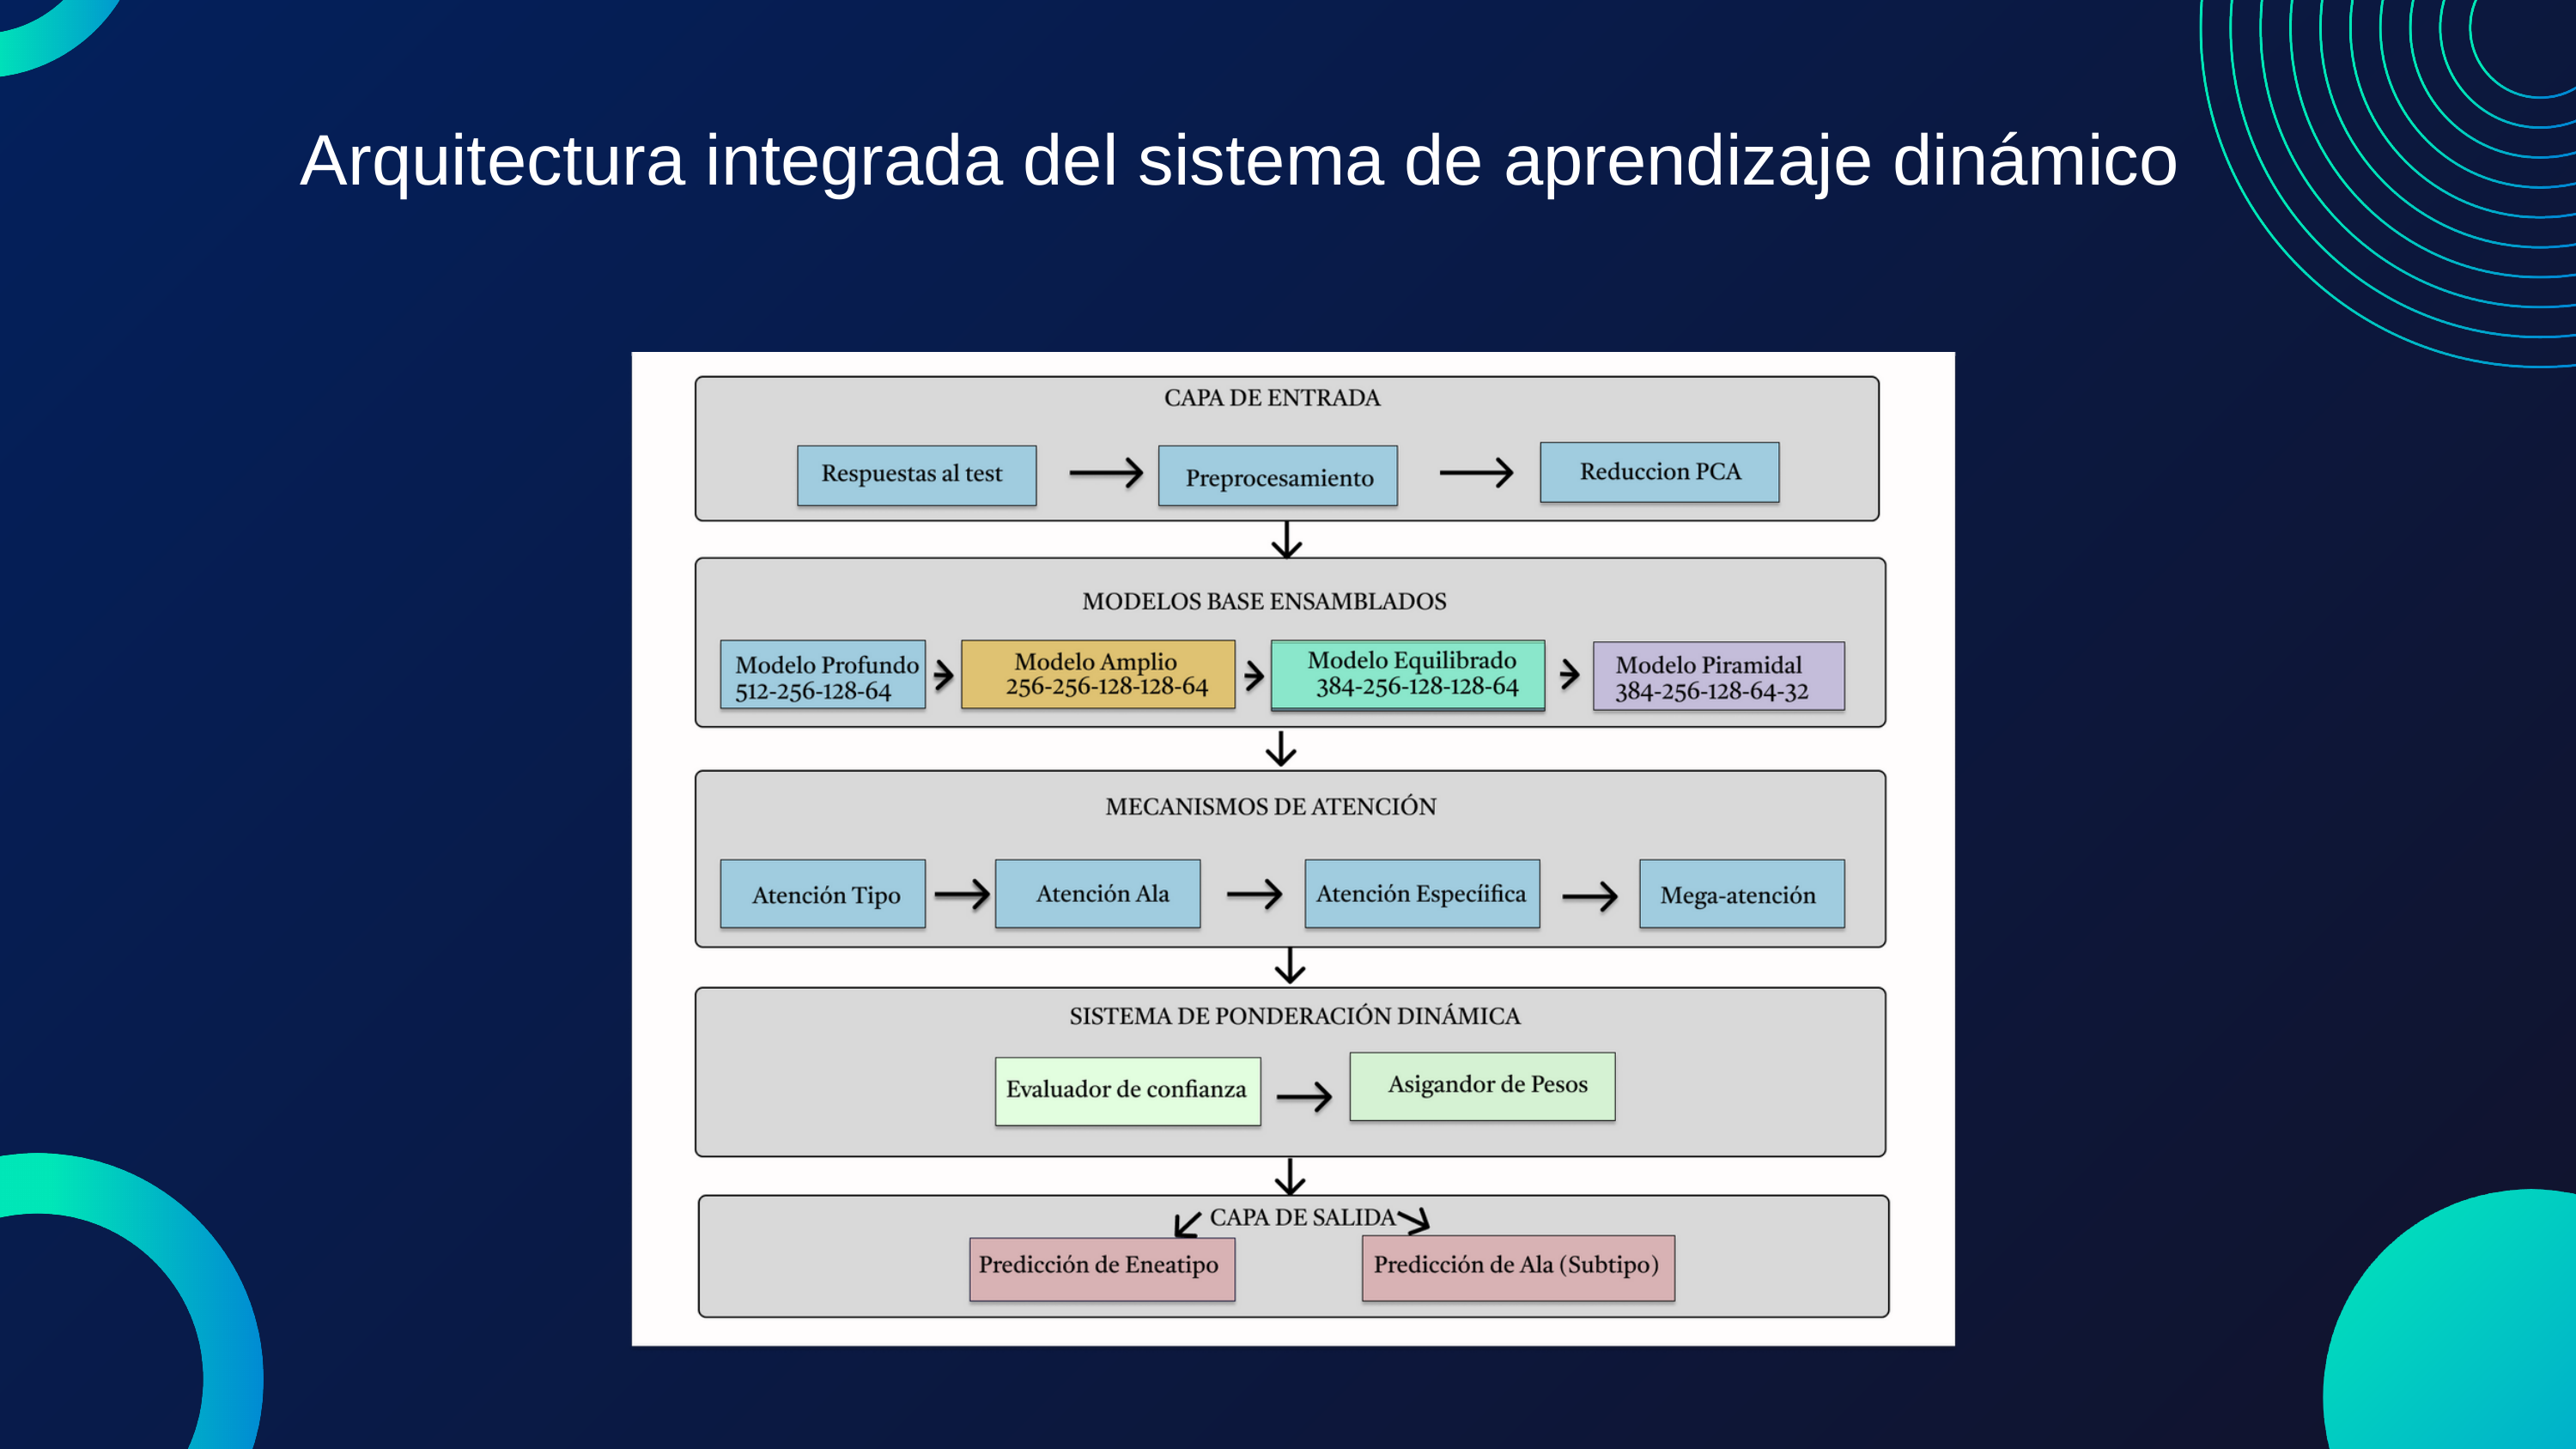

Arquitectura integrada del sistema de aprendizaje dinámico